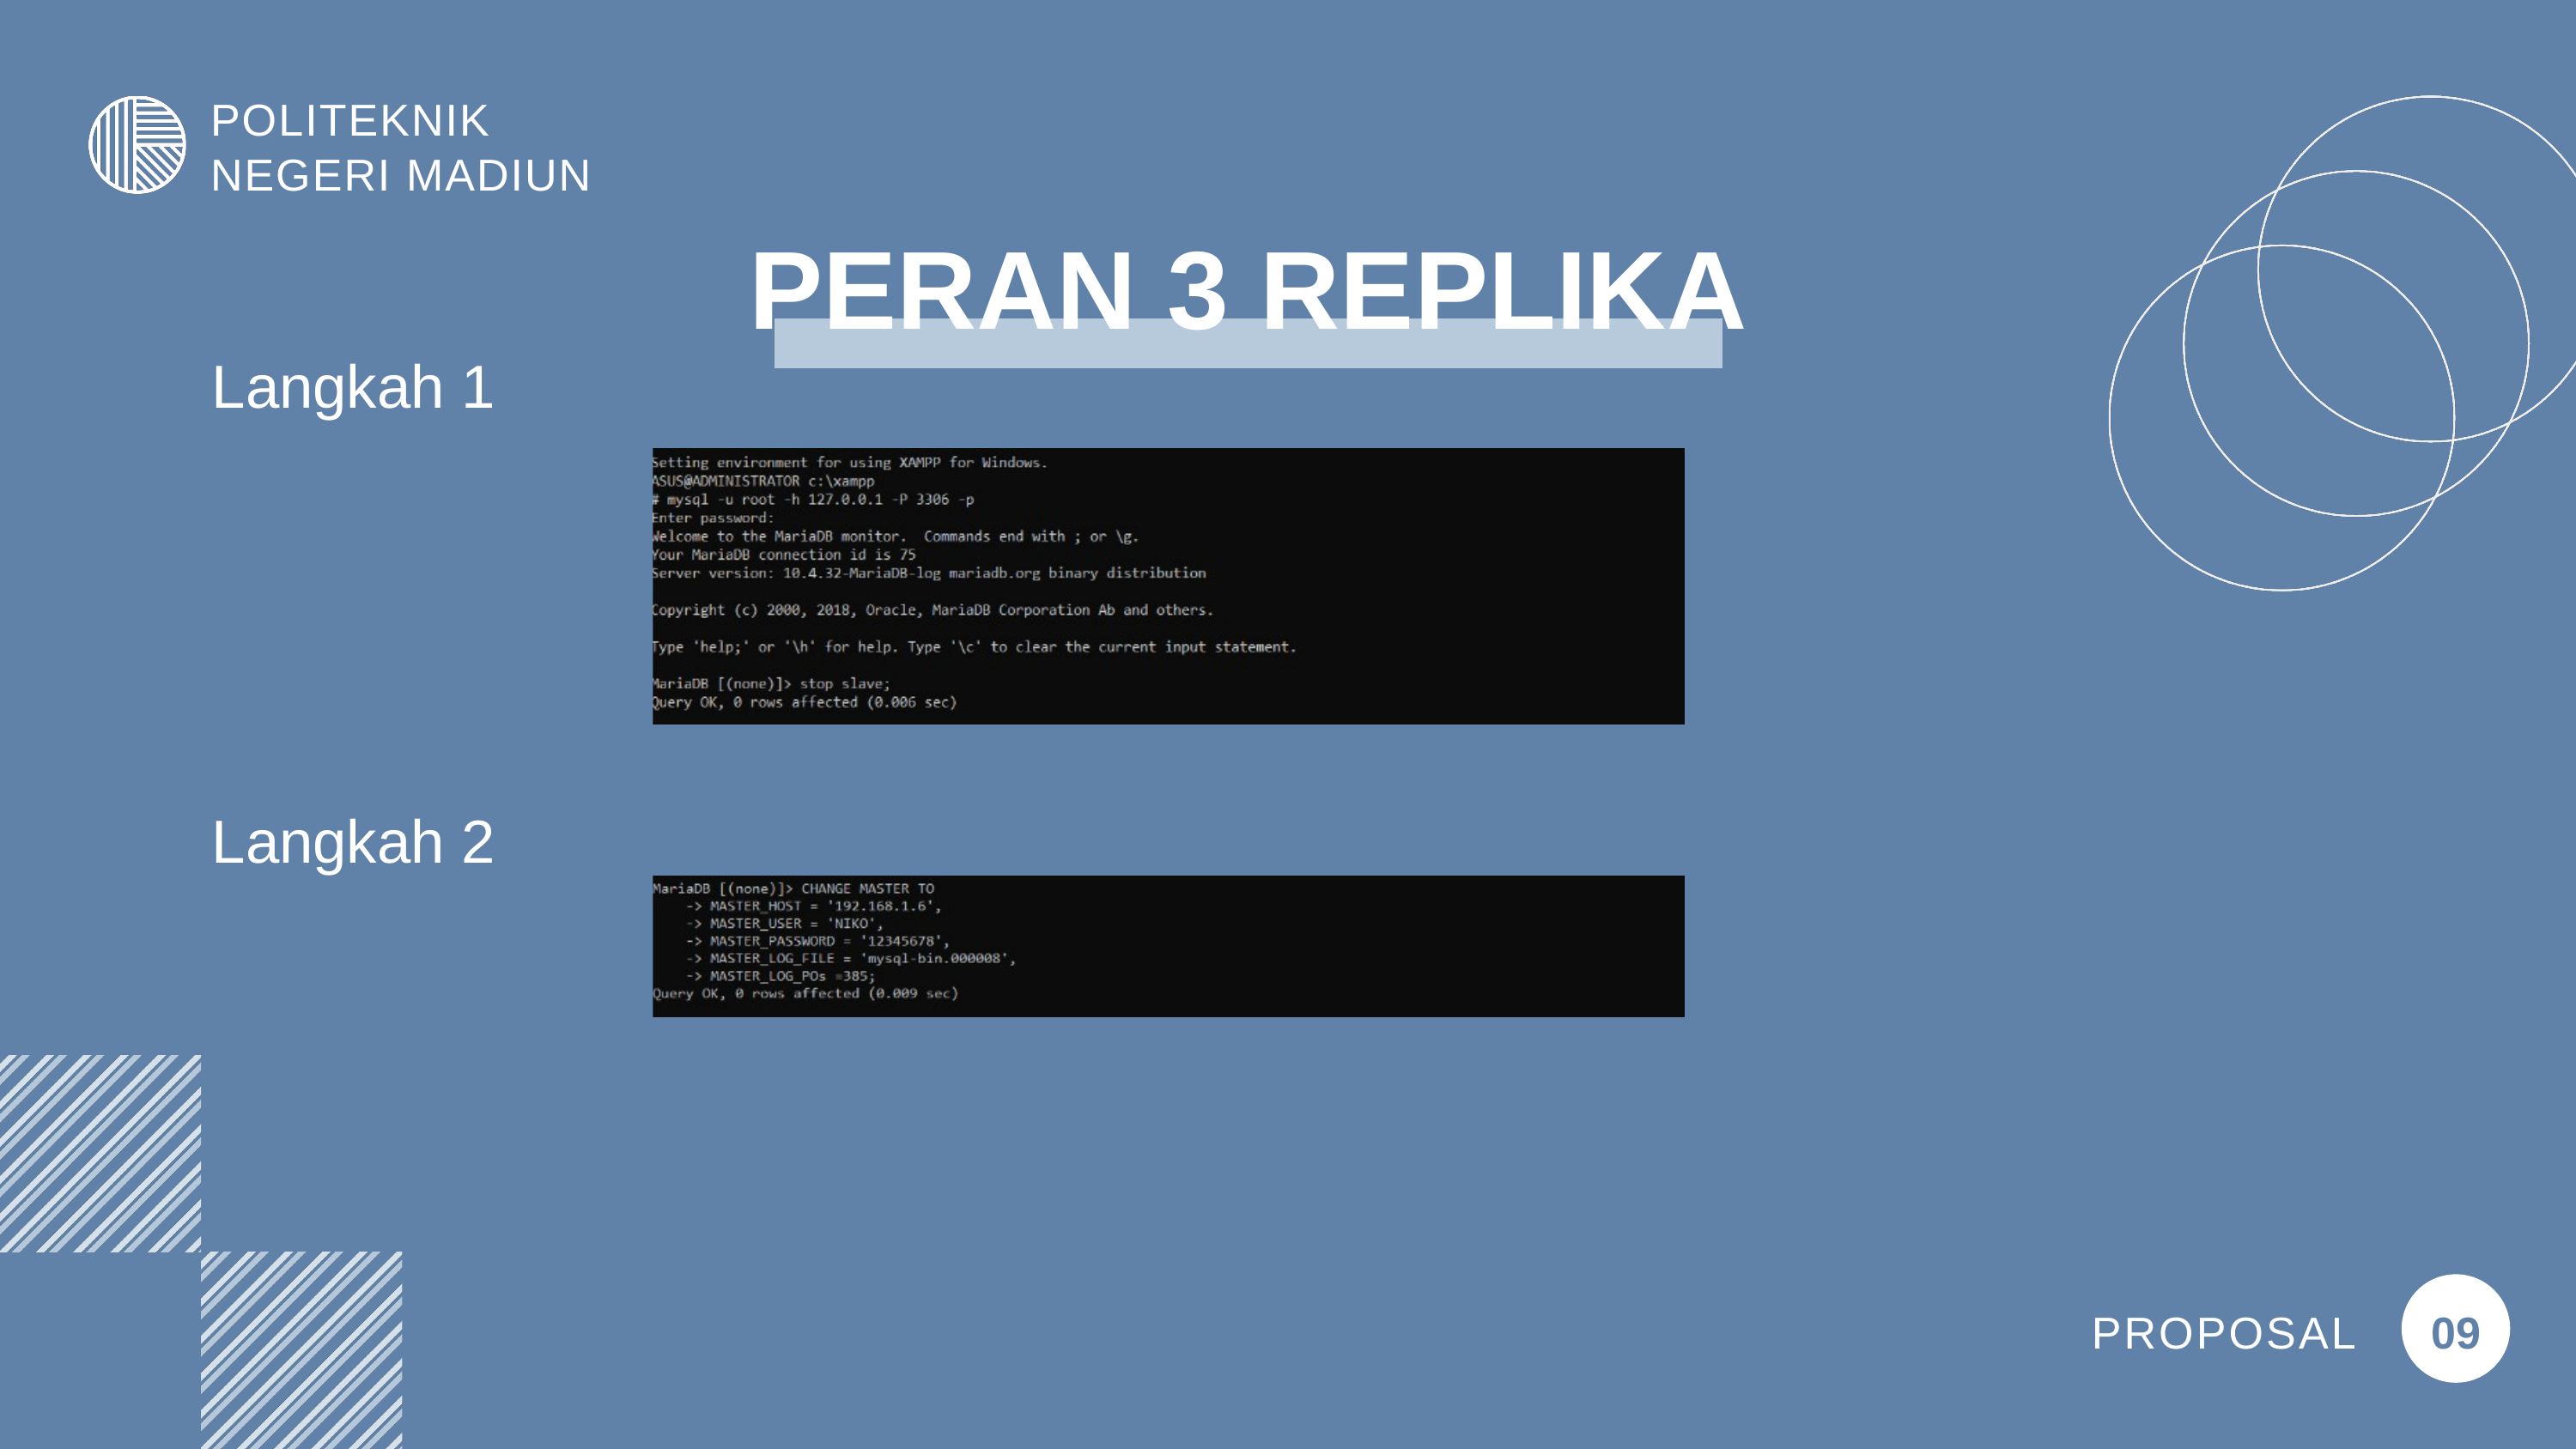

POLITEKNIK NEGERI MADIUN

PERAN 3 REPLIKA

Langkah 1

Langkah 2

PROPOSAL
09